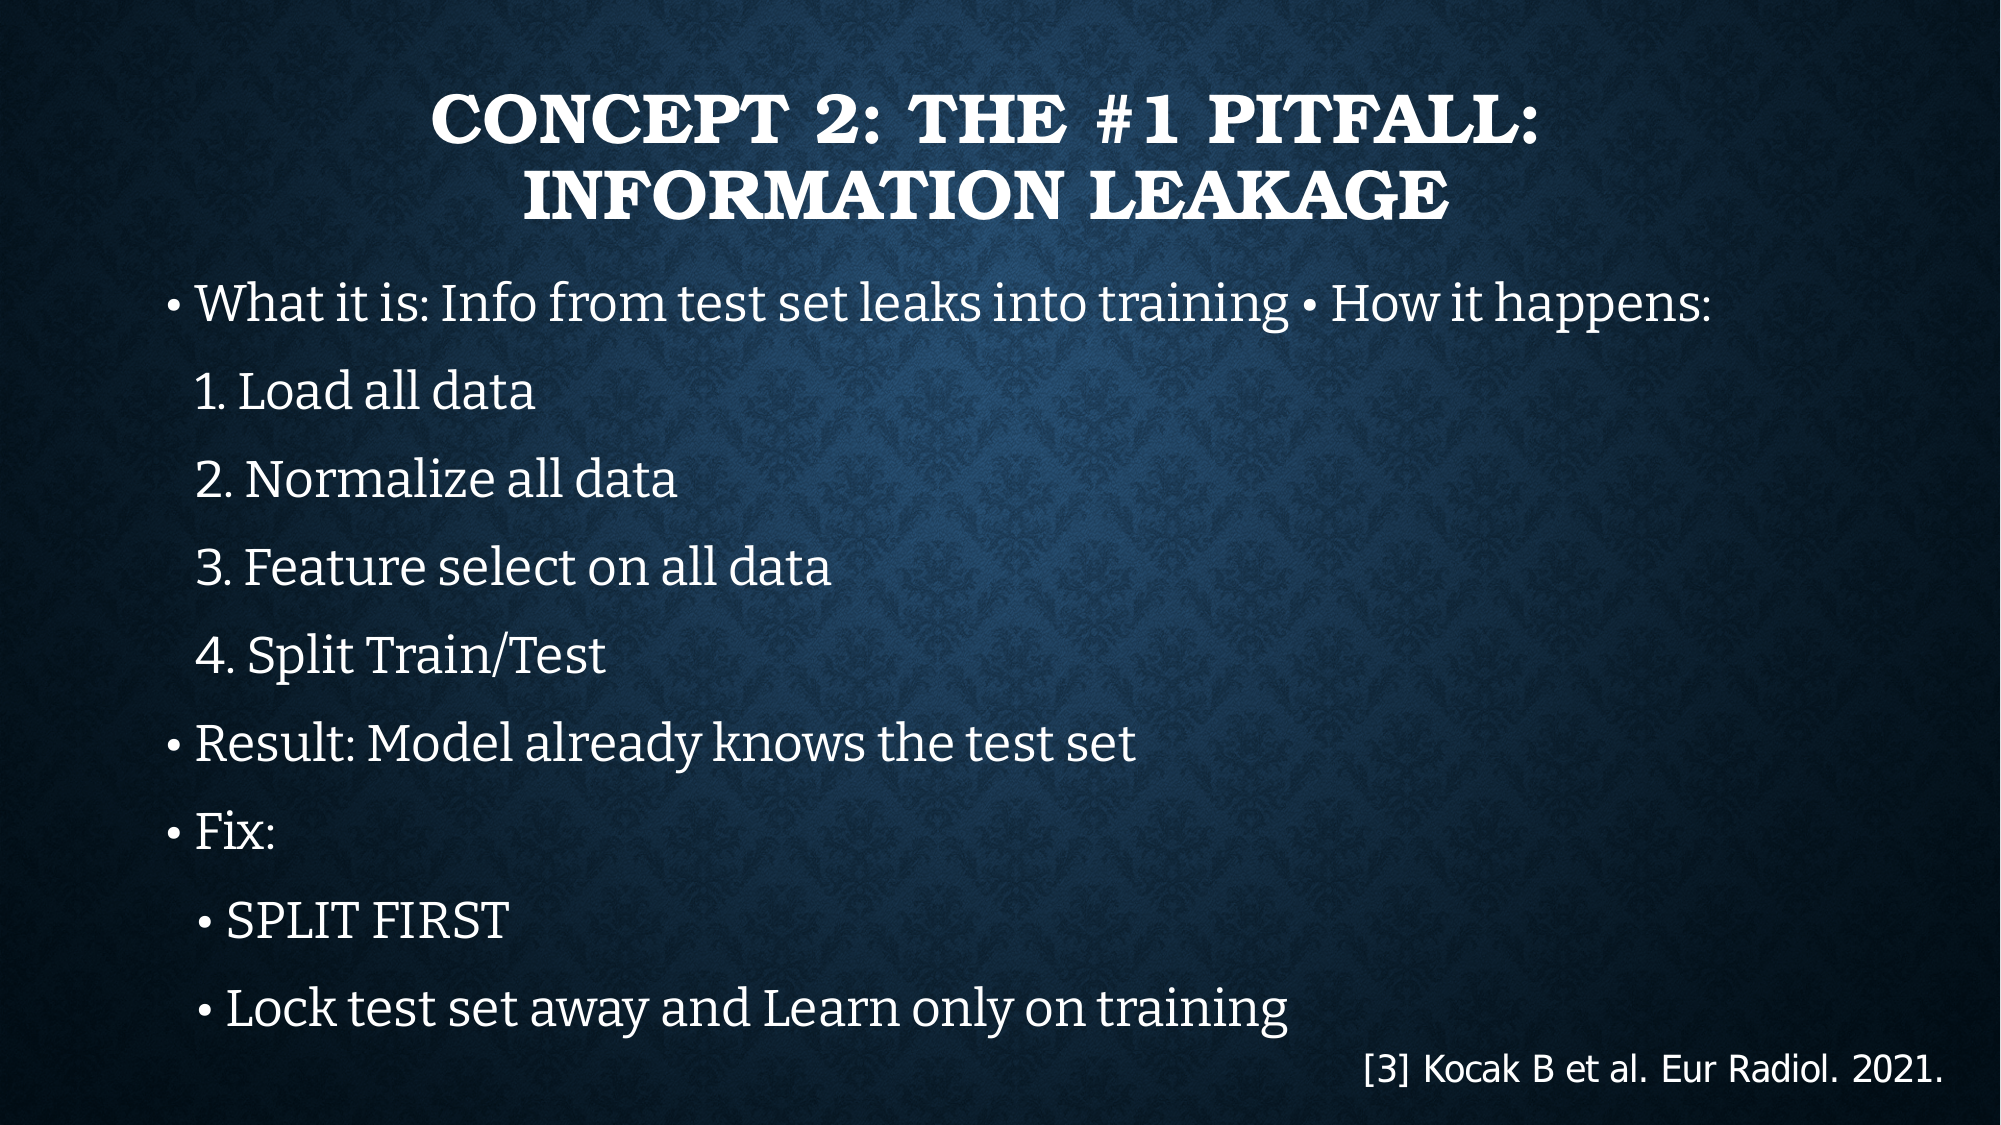

# Concept 2: The #1 Pitfall: Information Leakage
• What it is: Info from test set leaks into training • How it happens:
   1. Load all data
   2. Normalize all data
   3. Feature select on all data
   4. Split Train/Test
• Result: Model already knows the test set
• Fix:
   • SPLIT FIRST
   • Lock test set away and Learn only on training
[3] Kocak B et al. Eur Radiol. 2021.